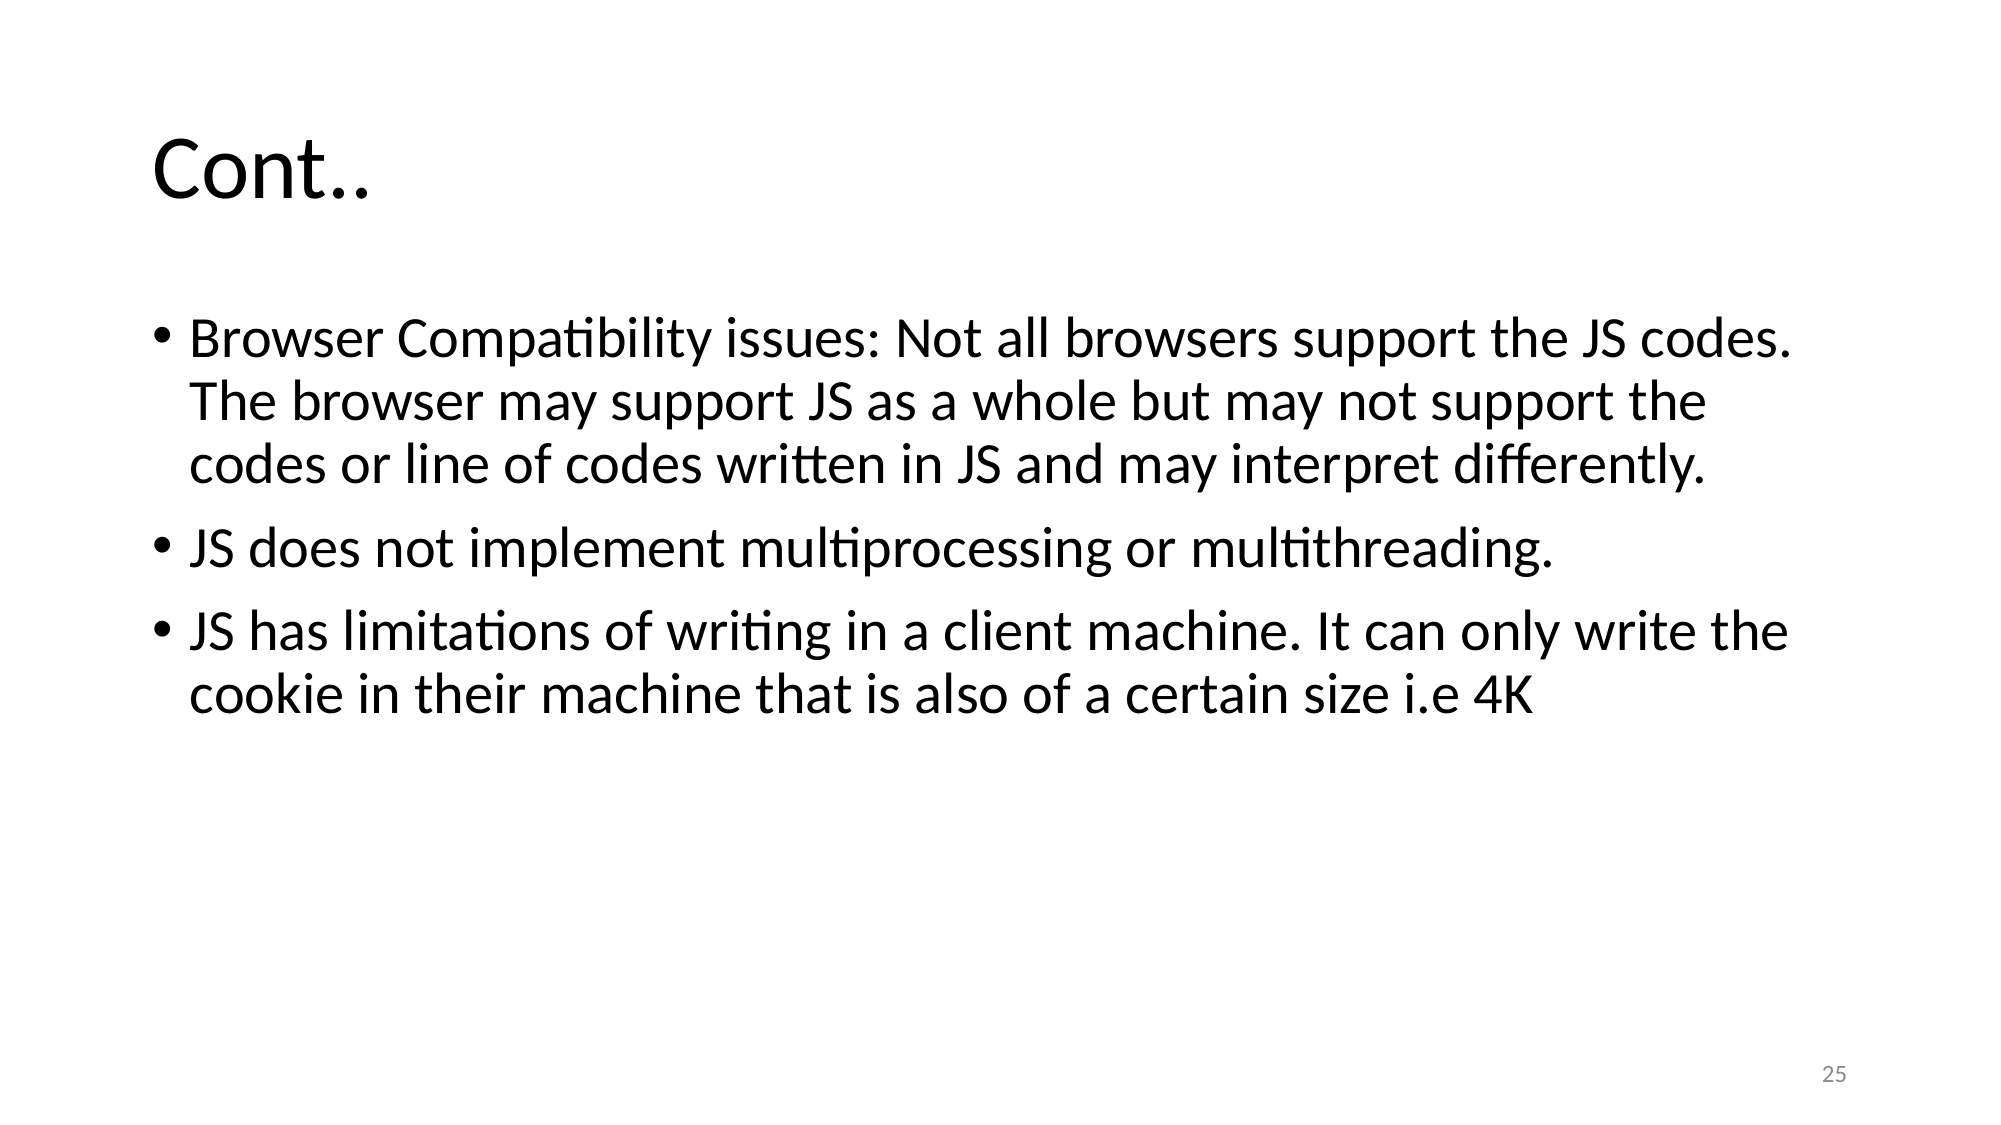

# Cont..
Browser Compatibility issues: Not all browsers support the JS codes. The browser may support JS as a whole but may not support the codes or line of codes written in JS and may interpret differently.
JS does not implement multiprocessing or multithreading.
JS has limitations of writing in a client machine. It can only write the cookie in their machine that is also of a certain size i.e 4K
25